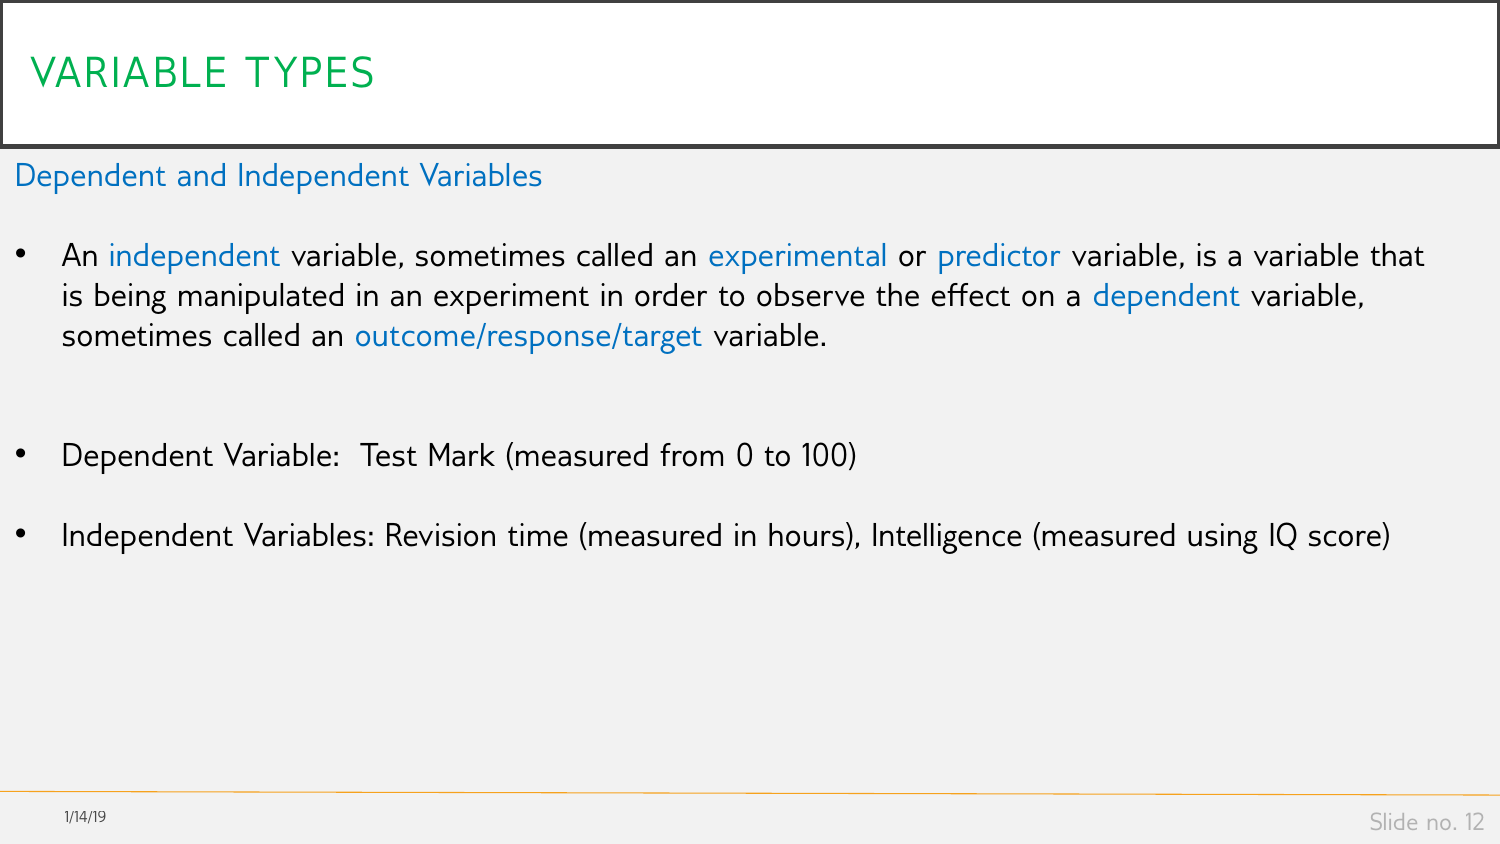

# Variable types
Dependent and Independent Variables

An independent variable, sometimes called an experimental or predictor variable, is a variable that is being manipulated in an experiment in order to observe the effect on a dependent variable, sometimes called an outcome/response/target variable.

Dependent Variable:  Test Mark (measured from 0 to 100)

Independent Variables: Revision time (measured in hours), Intelligence (measured using IQ score)

1/14/19
Slide no. 12